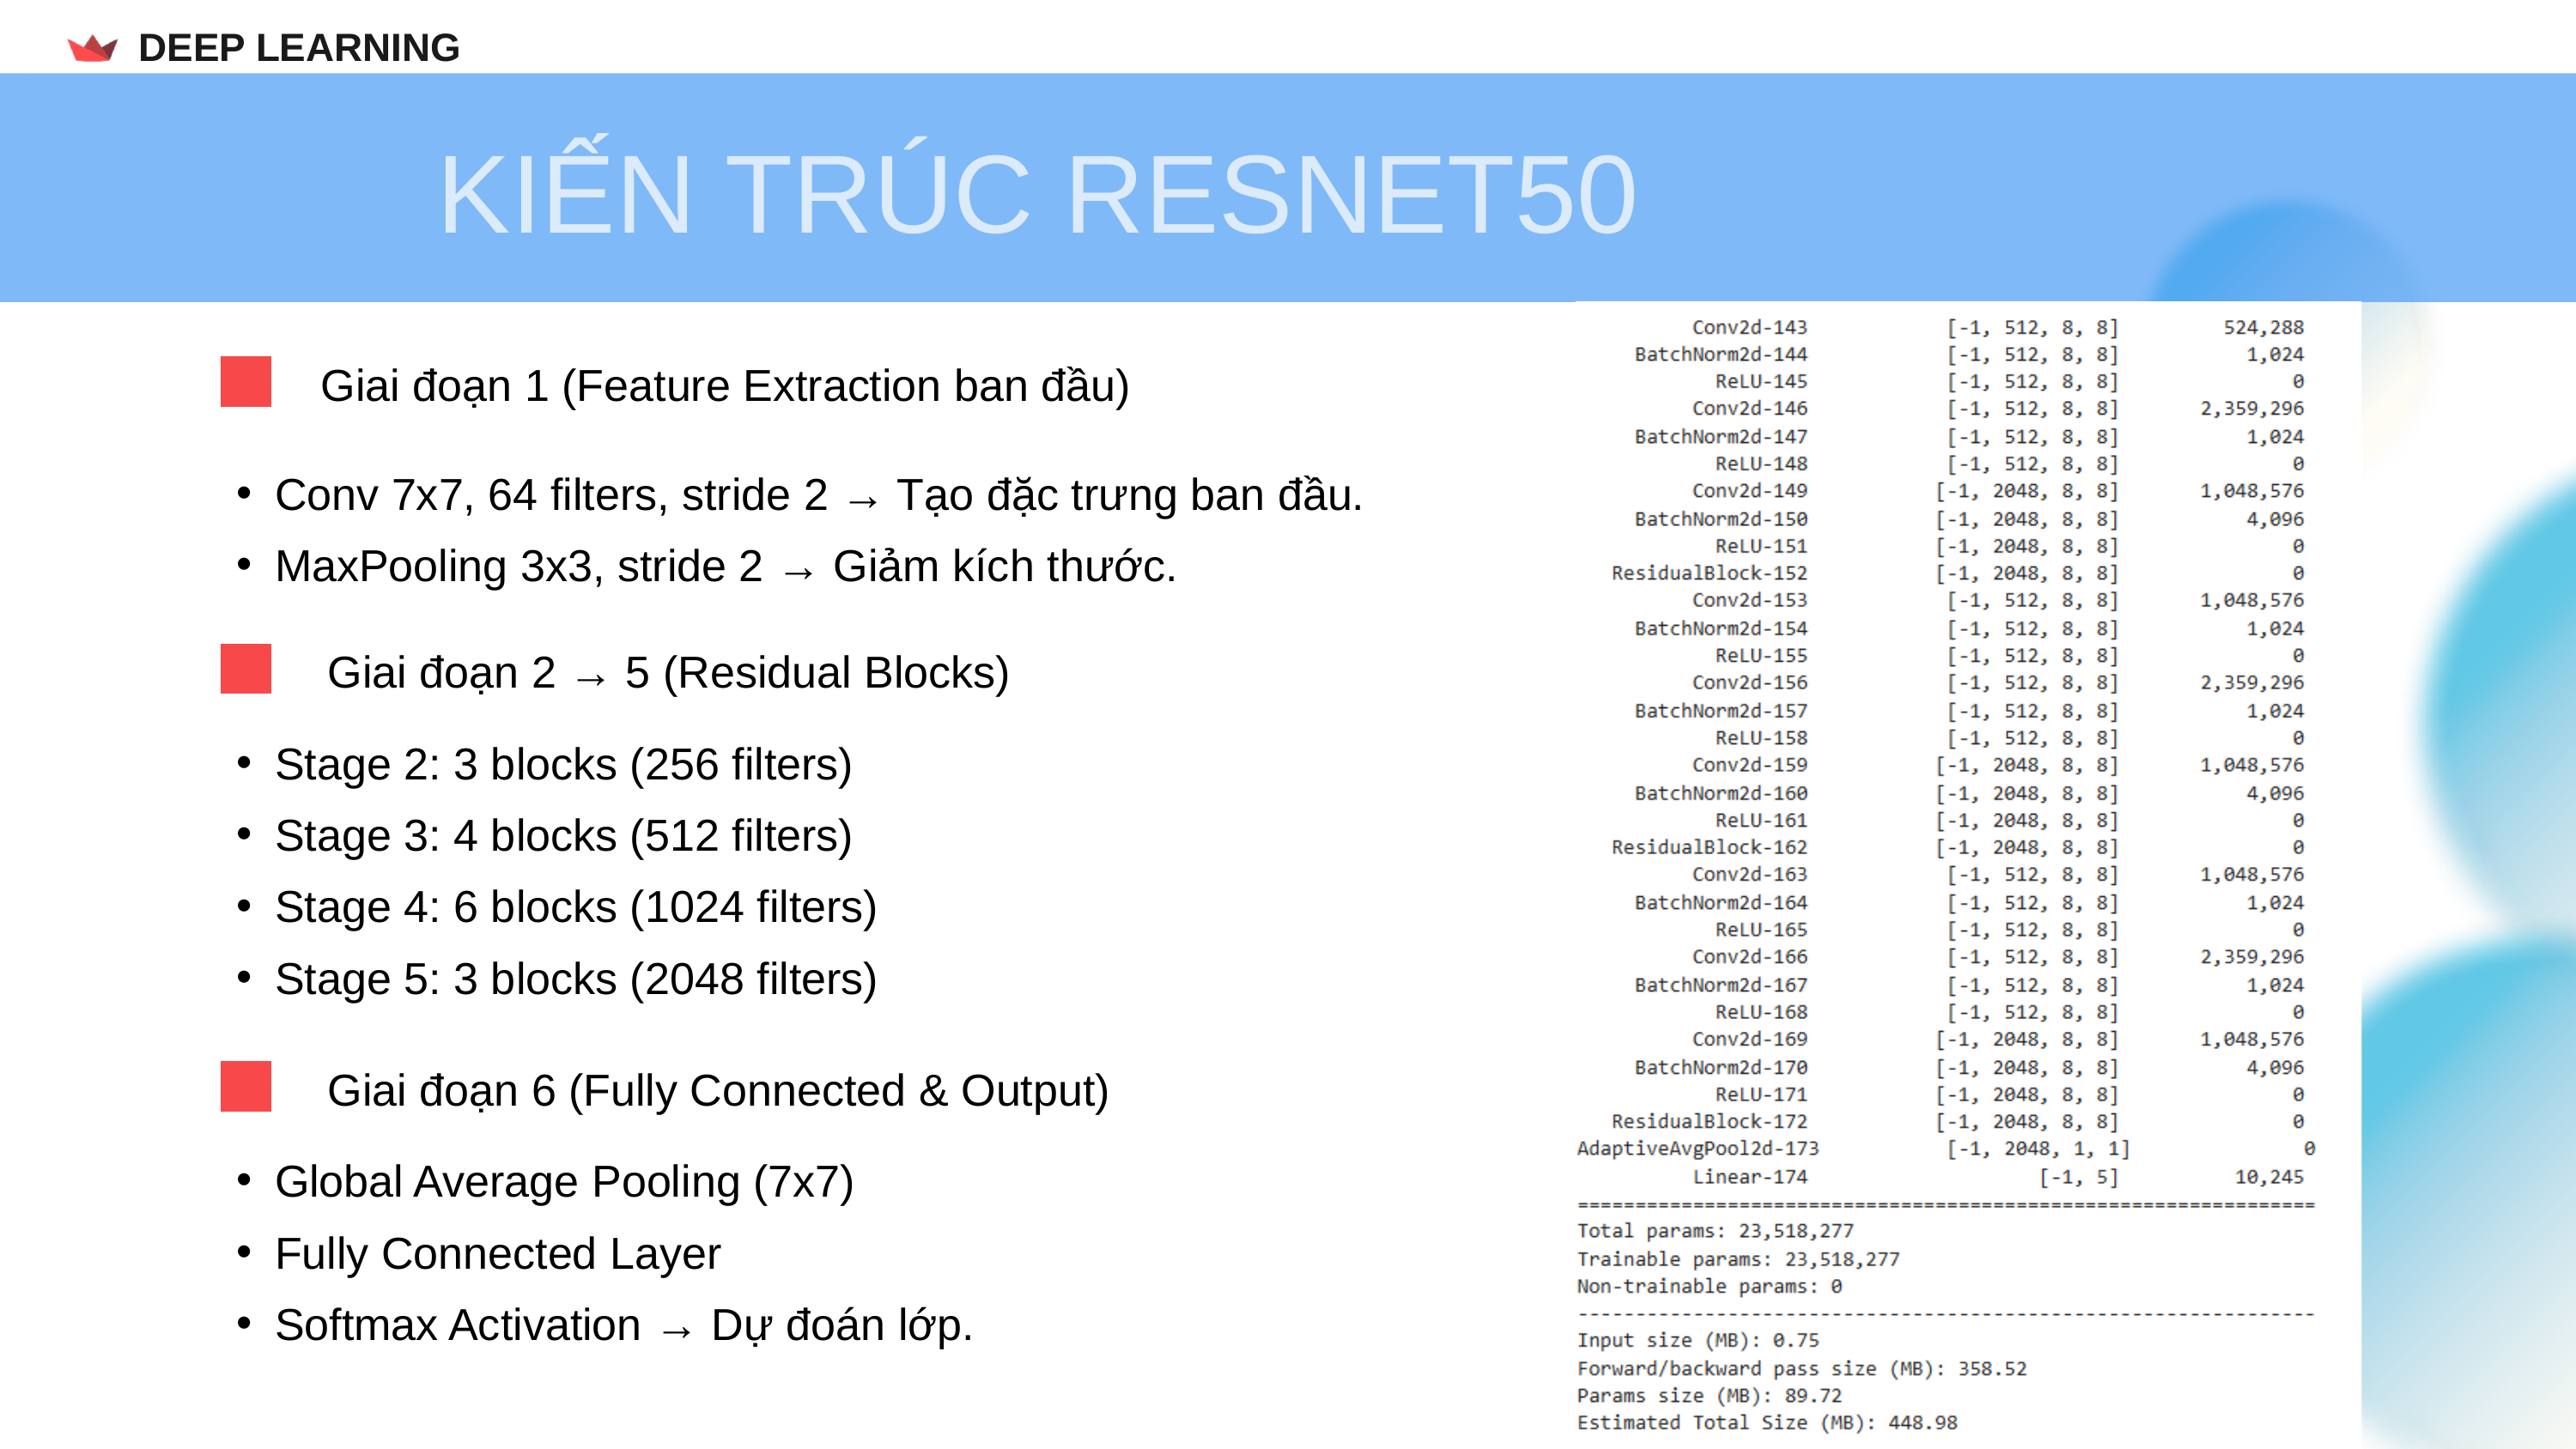

DEEP LEARNING

KIẾN TRÚC RESNET50

Giai đoạn 1 (Feature Extraction ban đầu)

Conv 7x7, 64 filters, stride 2 → Tạo đặc trưng ban đầu.
MaxPooling 3x3, stride 2 → Giảm kích thước.

Giai đoạn 2 → 5 (Residual Blocks)

Stage 2: 3 blocks (256 filters)
Stage 3: 4 blocks (512 filters)
Stage 4: 6 blocks (1024 filters)
Stage 5: 3 blocks (2048 filters)

Giai đoạn 6 (Fully Connected & Output)

Global Average Pooling (7x7)
Fully Connected Layer
Softmax Activation → Dự đoán lớp.